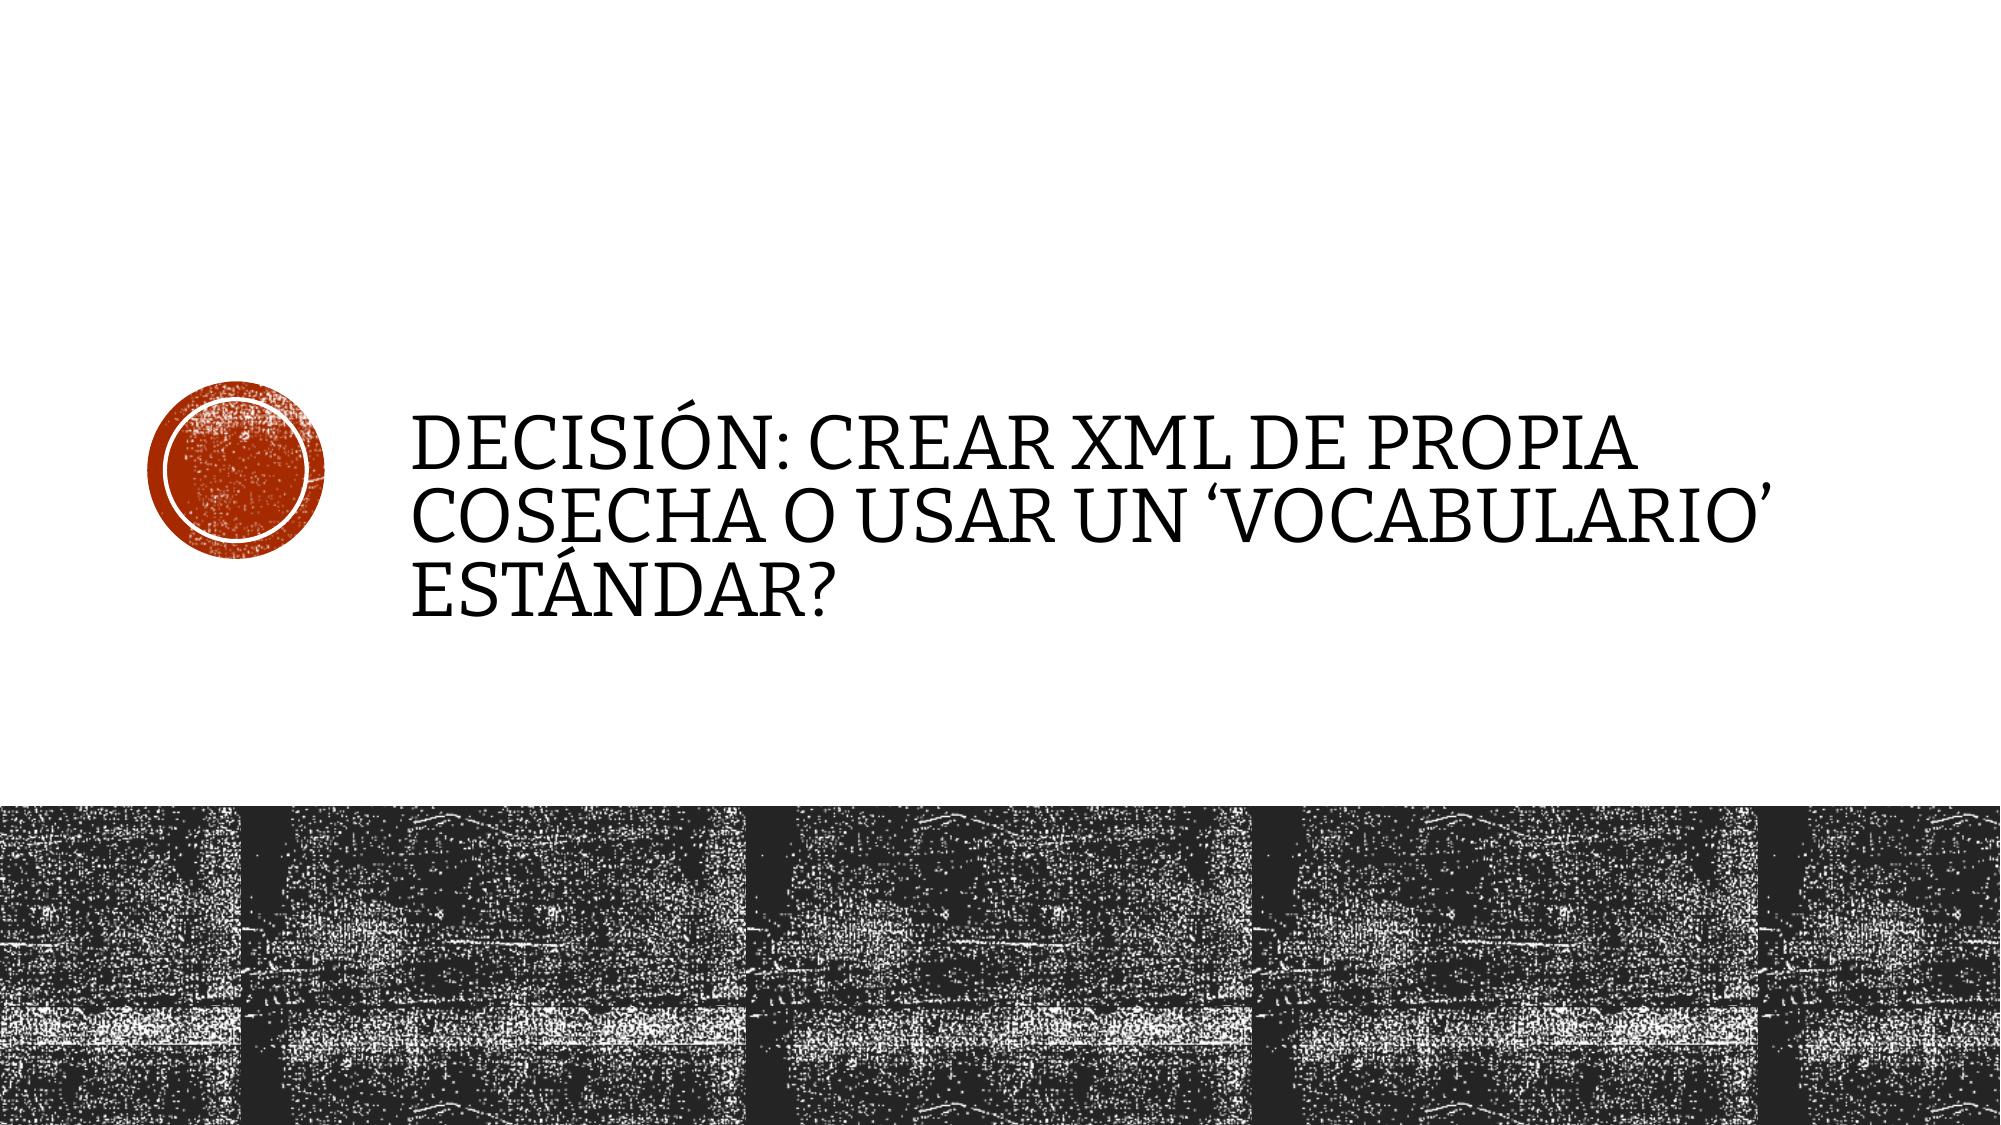

# Decisión: crear xml de propia cosecha o usar un ‘vocabulario’ estándar?